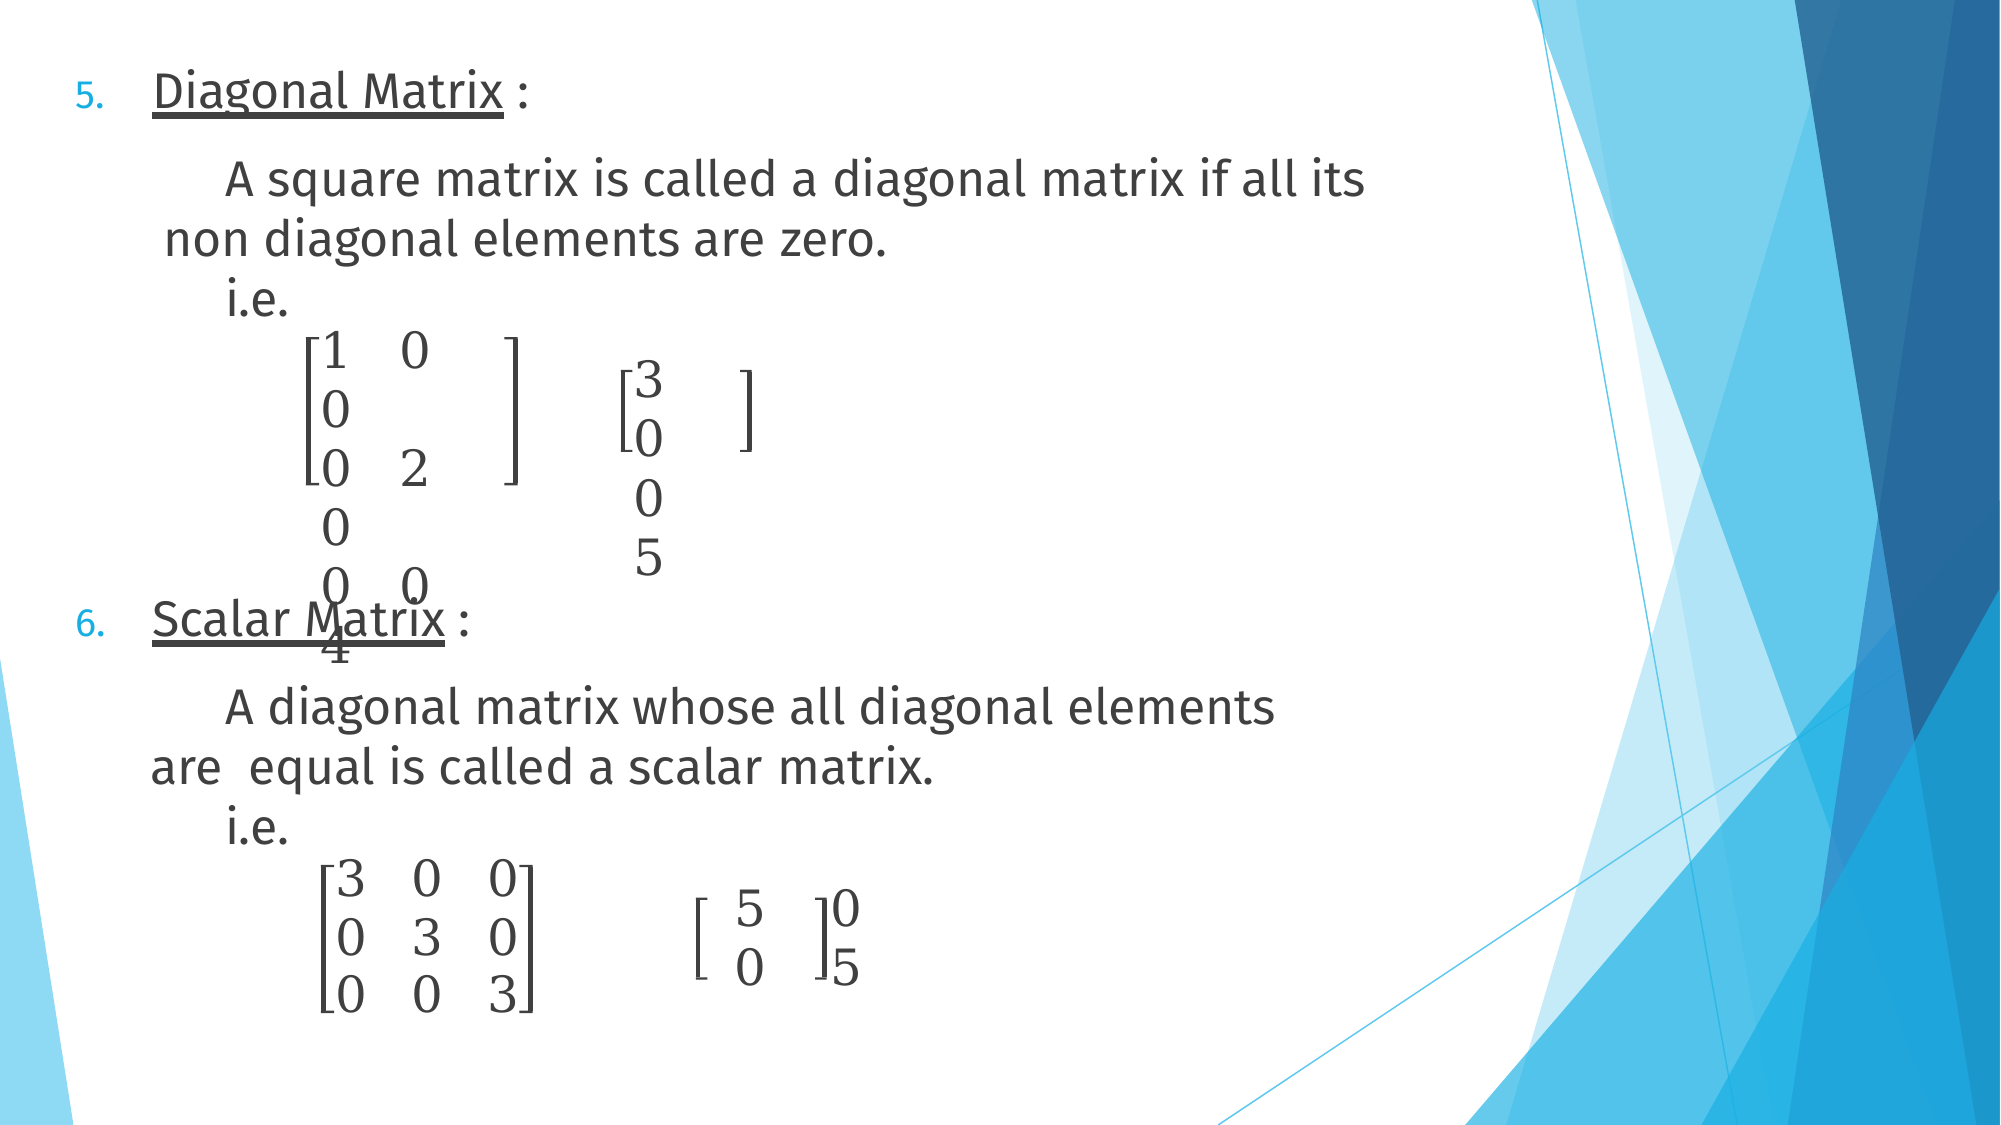

5.	Diagonal Matrix :
A square matrix is called a diagonal matrix if all its  non diagonal elements are zero.
i.e.
1	0	0
0	2	0
0	0	4

3	0
0	5

6.	Scalar Matrix :
A diagonal matrix whose all diagonal elements are  equal is called a scalar matrix.
i.e.
5	0
0	5
| 3 | 0 | 0 |
| --- | --- | --- |
| 0 | 3 | 0 |
| 0 | 0 | 3 |